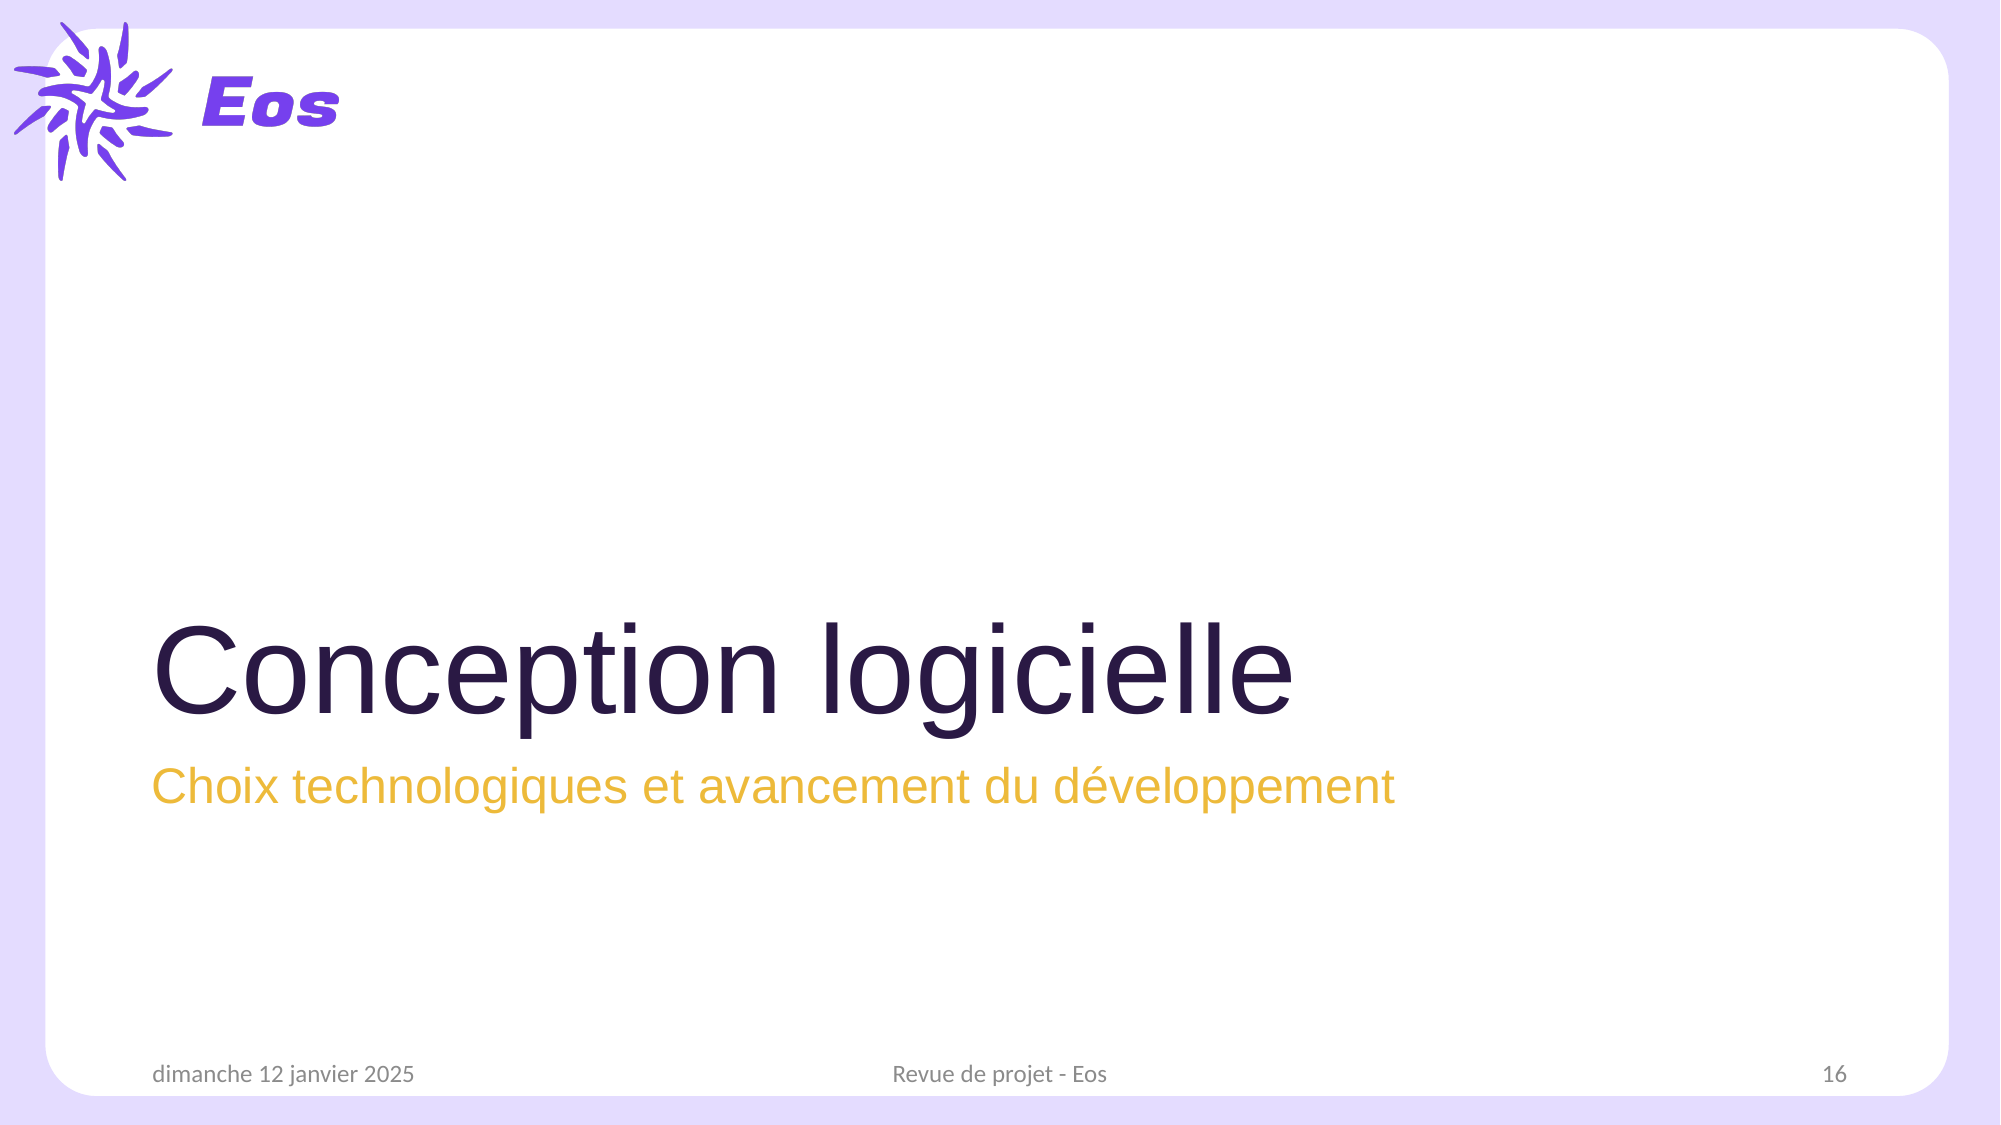

# Conception logicielle
Choix technologiques et avancement du développement

dimanche 12 janvier 2025
Revue de projet - Eos
16